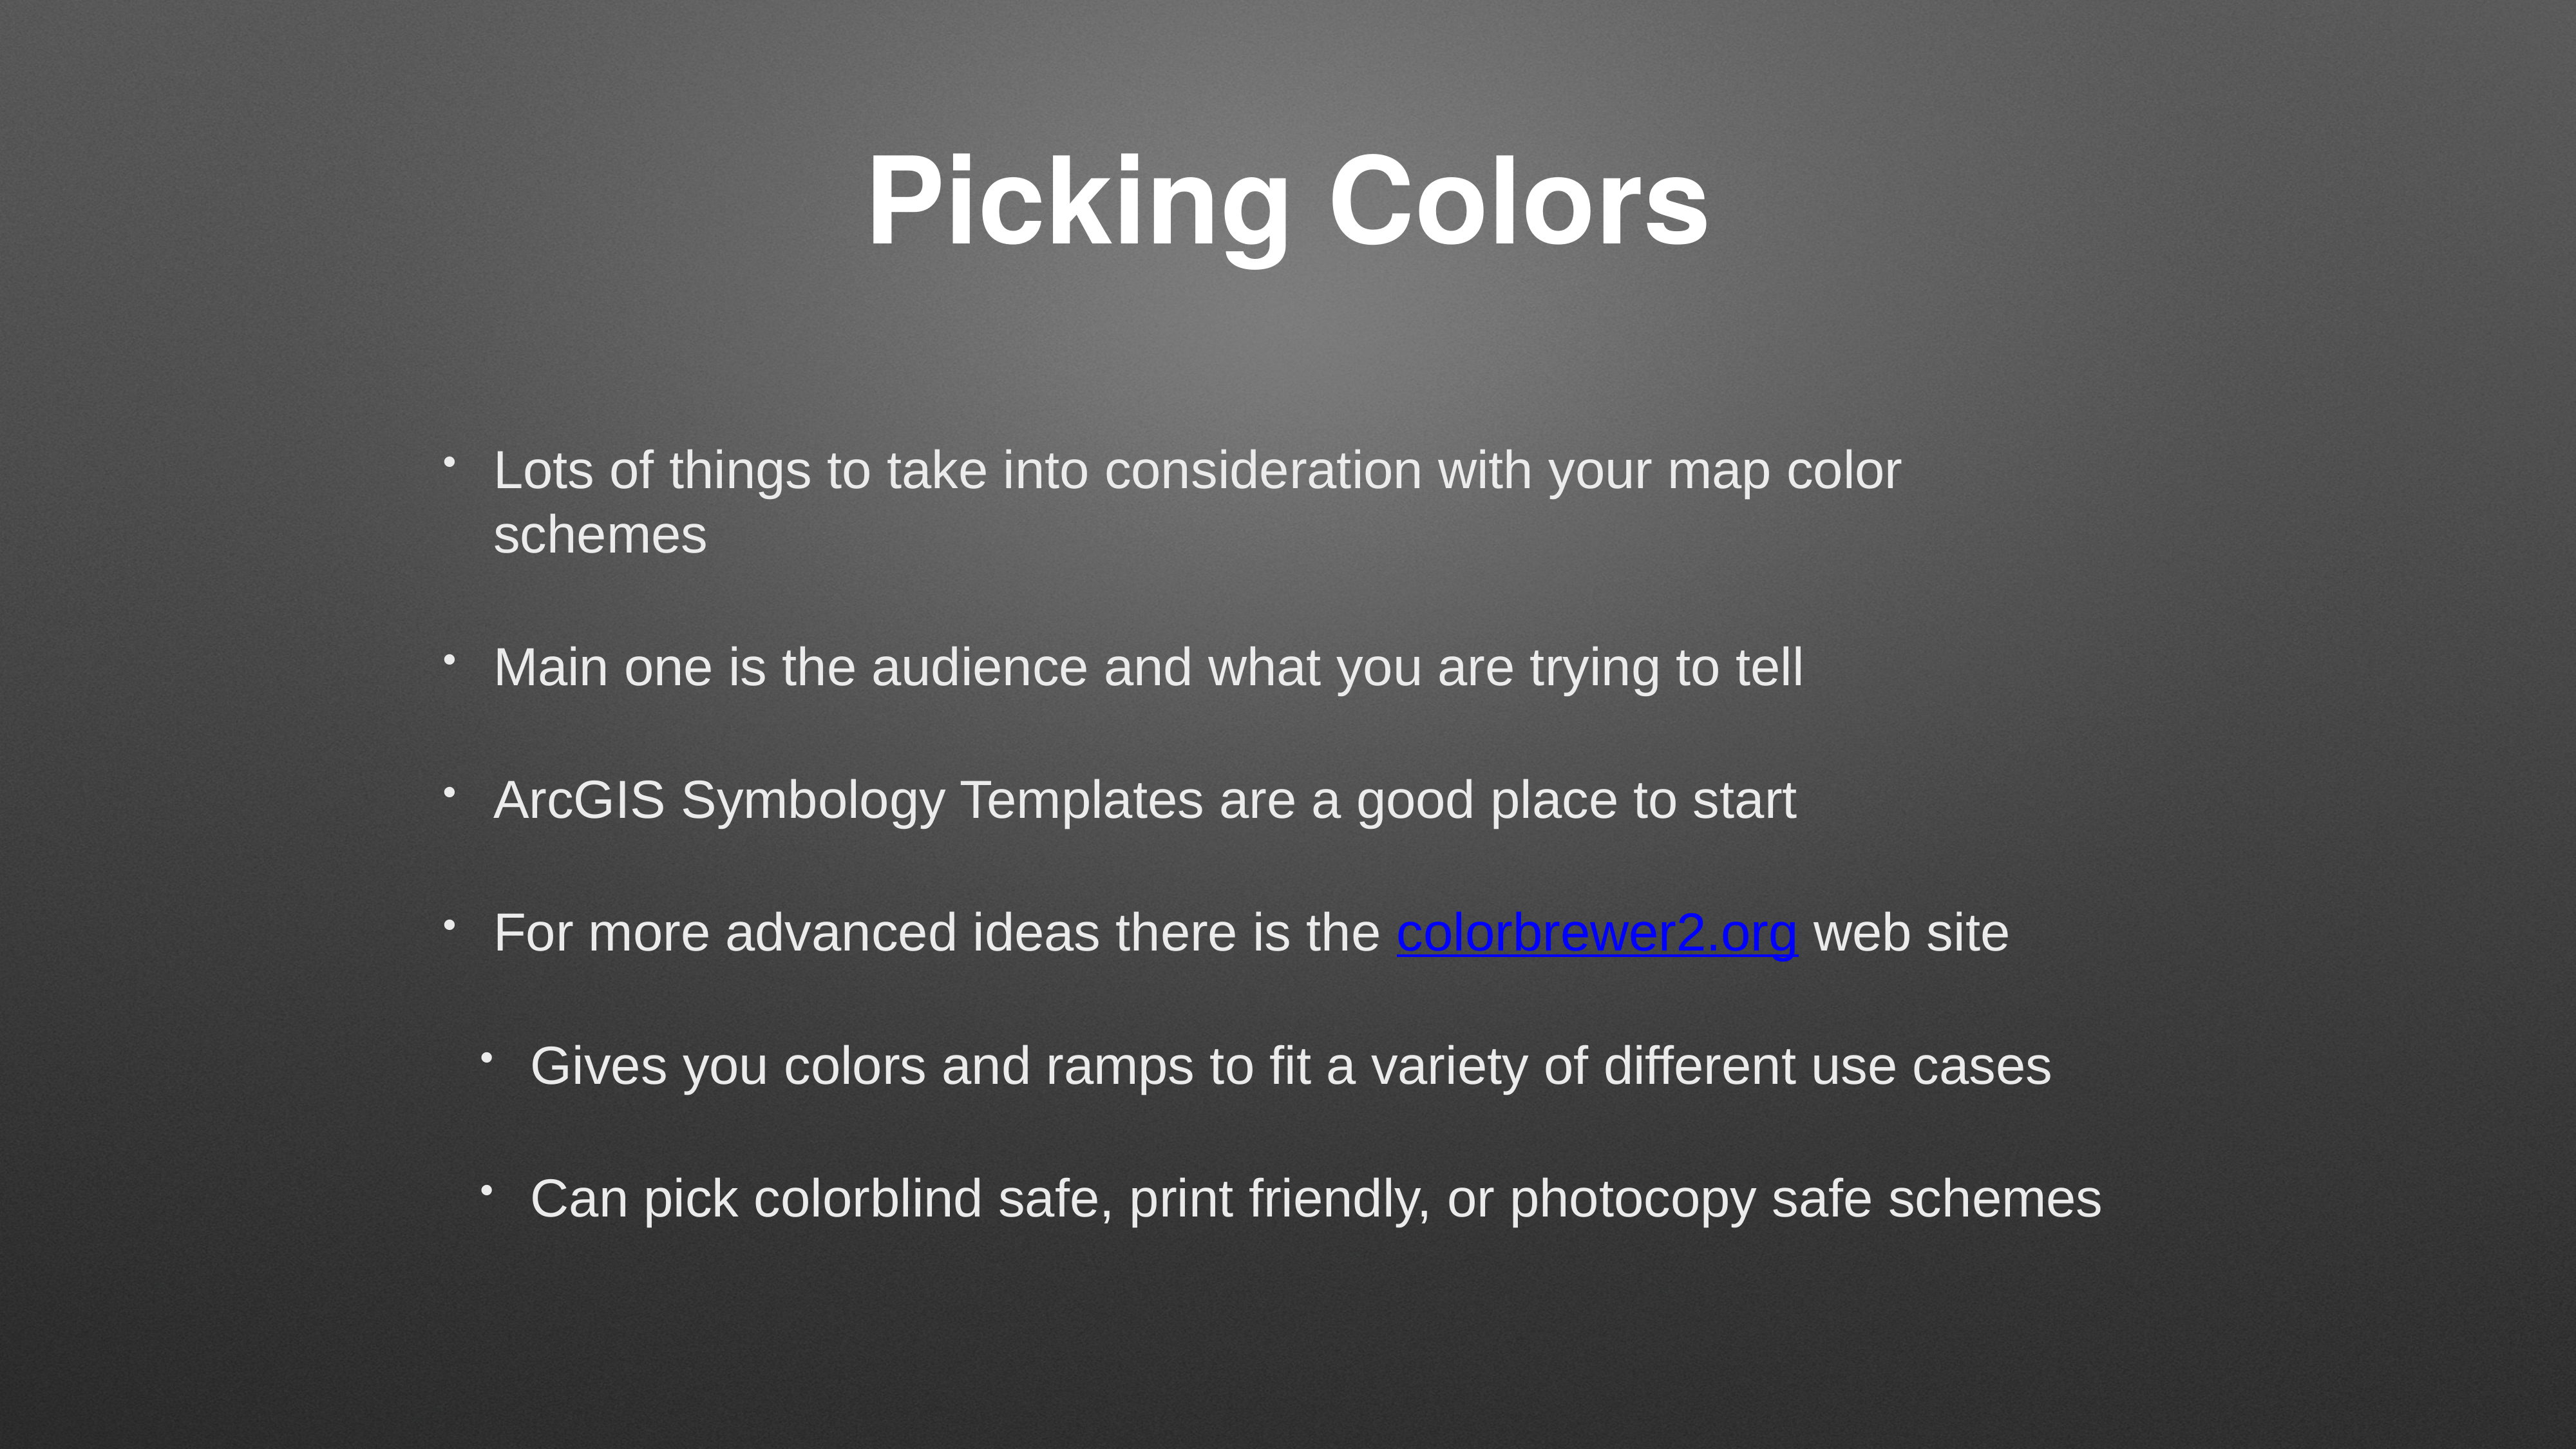

# Picking Colors
Lots of things to take into consideration with your map color schemes
Main one is the audience and what you are trying to tell
ArcGIS Symbology Templates are a good place to start
For more advanced ideas there is the colorbrewer2.org web site
Gives you colors and ramps to fit a variety of different use cases
Can pick colorblind safe, print friendly, or photocopy safe schemes